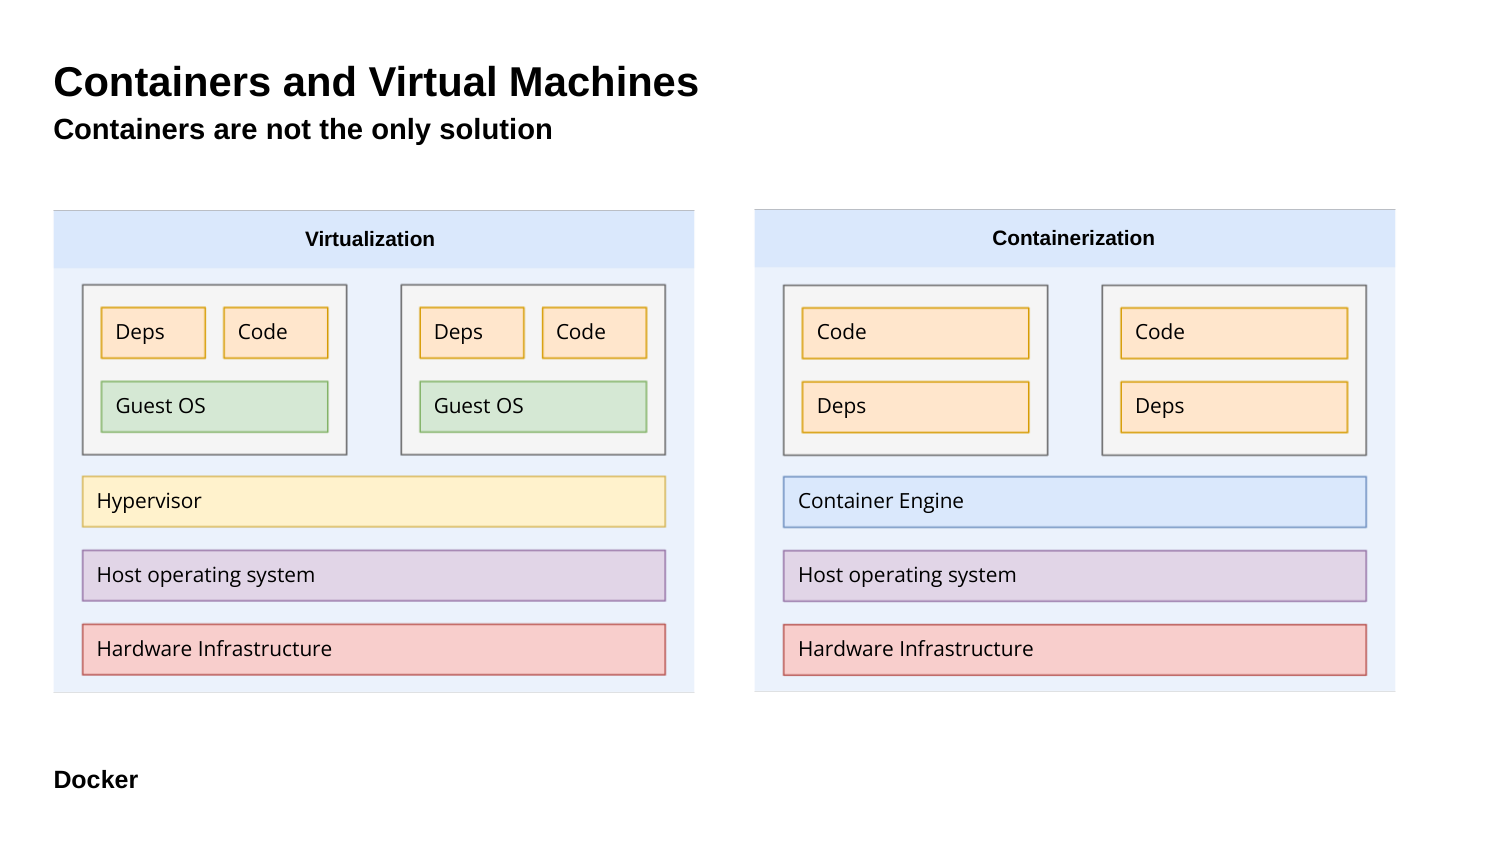

Containers and Virtual Machines
Containers are not the only solution

Containerization
Virtualization
Code
Deps
Code
Deps
Code
Code
Guest OS
Guest OS
Deps
Deps
Hypervisor
Container Engine
Host operating system
Host operating system
Hardware Infrastructure
Hardware Infrastructure

Docker